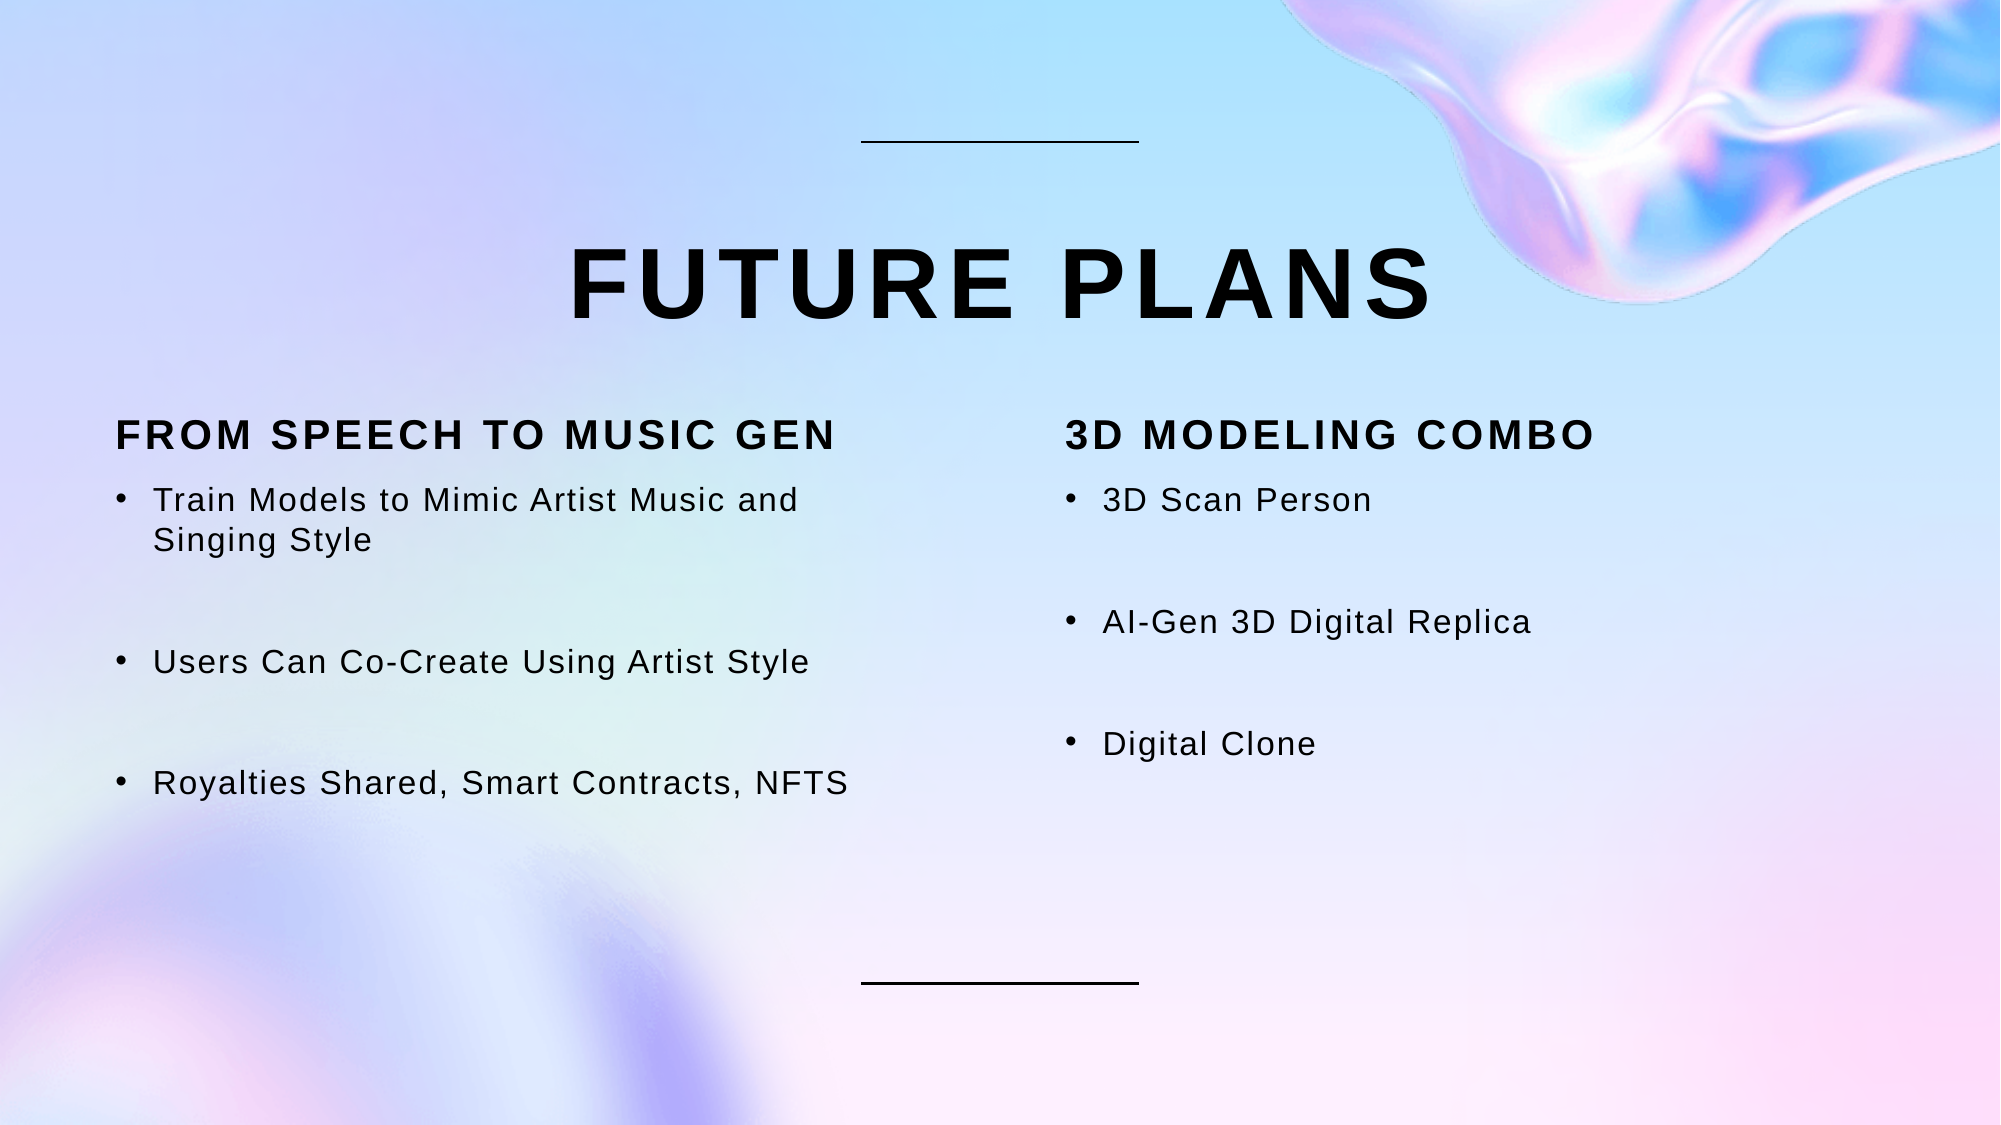

# future plans
From Speech to Music Gen
3d Modeling Combo
Train Models to Mimic Artist Music and Singing Style

Users Can Co-Create Using Artist Style

Royalties Shared, Smart Contracts, NFTS
3D Scan Person

AI-Gen 3D Digital Replica

Digital Clone